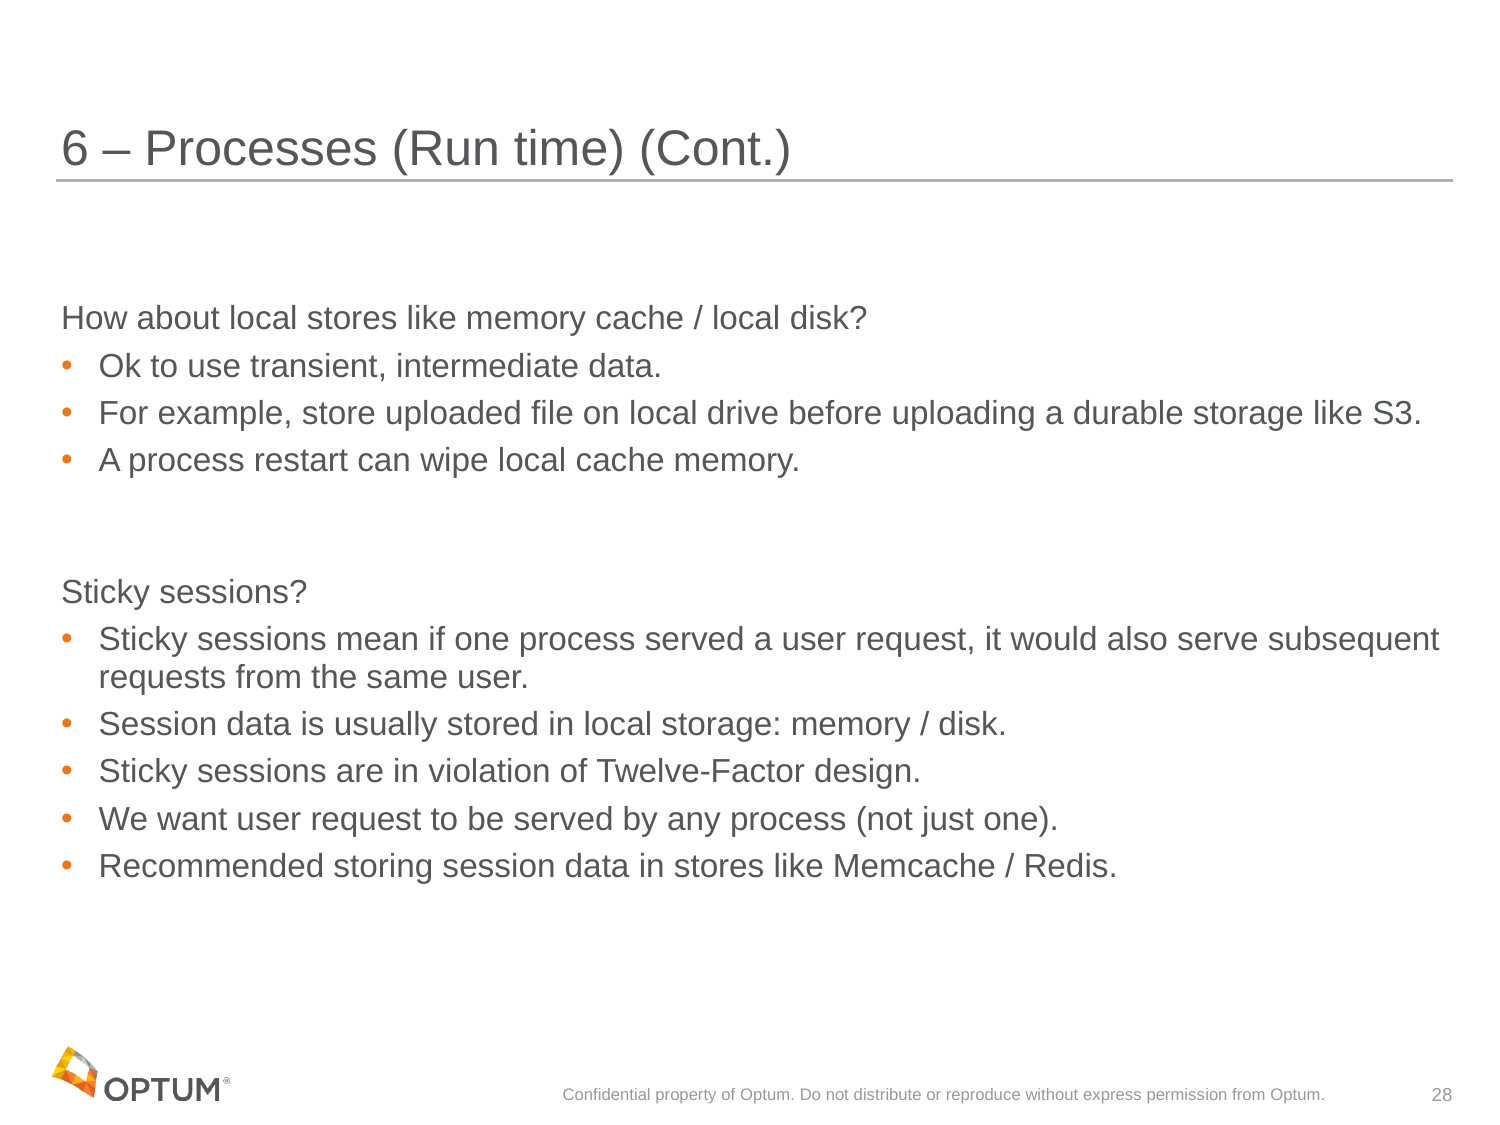

# 6 – Processes (Run time) (Cont.)
How about local stores like memory cache / local disk?
Ok to use transient, intermediate data.
For example, store uploaded file on local drive before uploading a durable storage like S3.
A process restart can wipe local cache memory.

Sticky sessions?
Sticky sessions mean if one process served a user request, it would also serve subsequent requests from the same user.
Session data is usually stored in local storage: memory / disk.
Sticky sessions are in violation of Twelve-Factor design.
We want user request to be served by any process (not just one).
Recommended storing session data in stores like Memcache / Redis.
Confidential property of Optum. Do not distribute or reproduce without express permission from Optum.
28